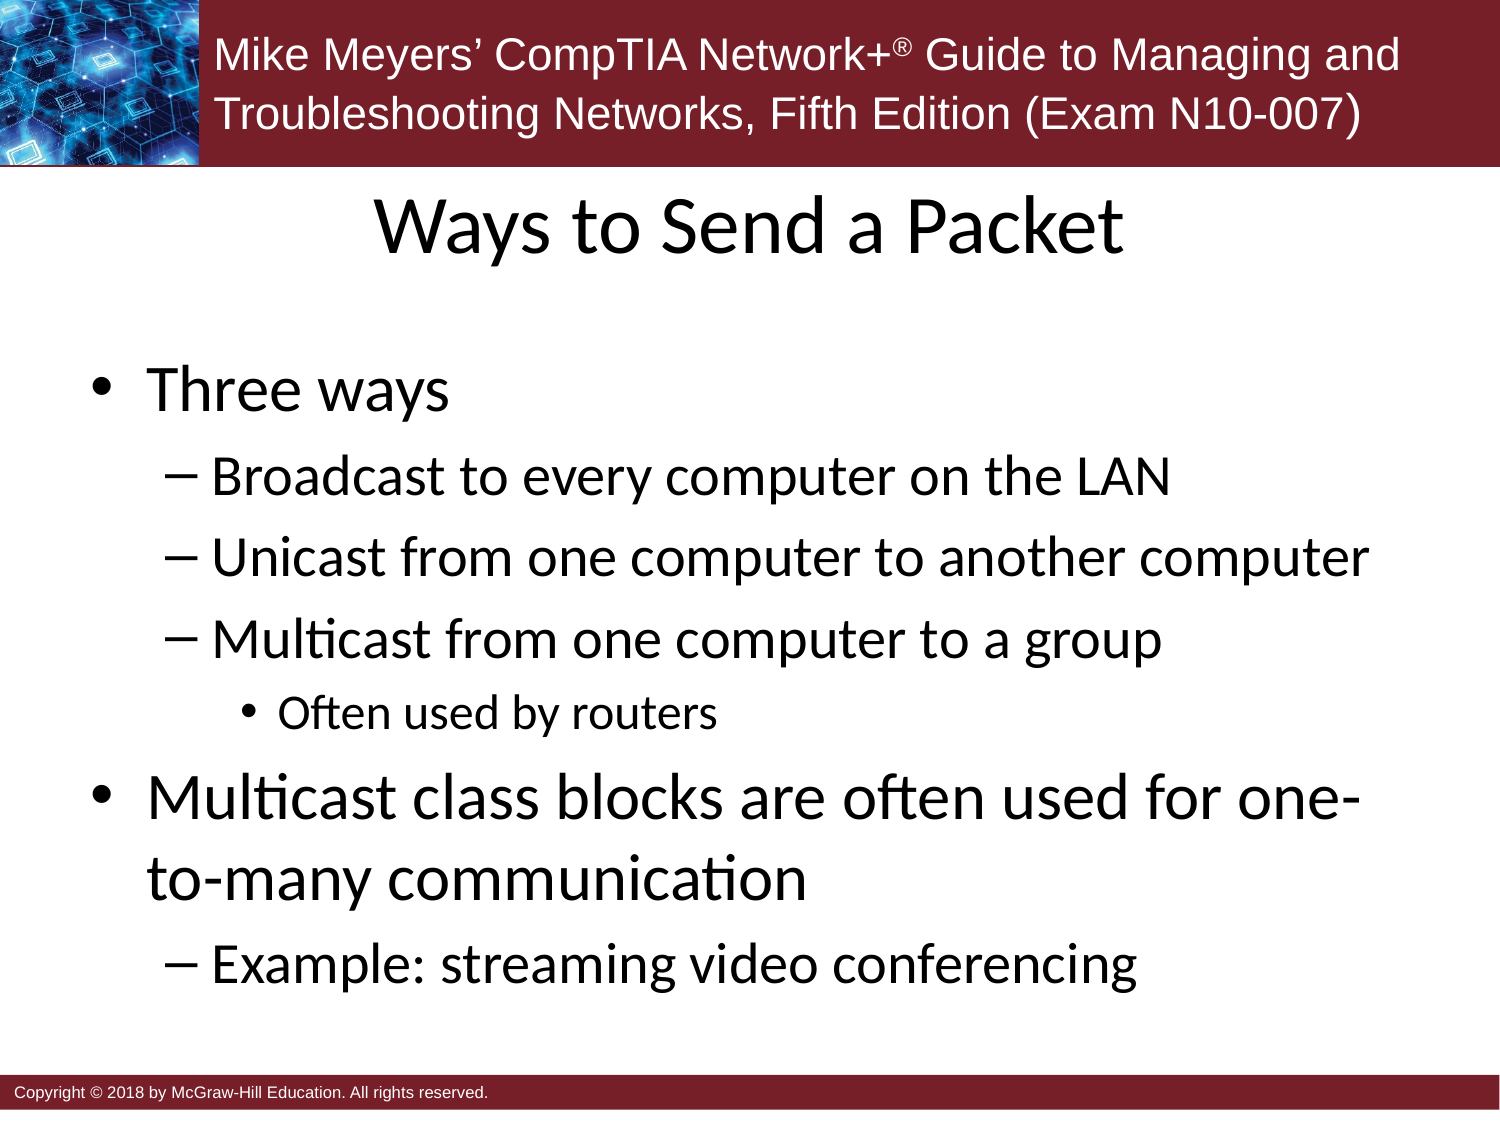

# Ways to Send a Packet
Three ways
Broadcast to every computer on the LAN
Unicast from one computer to another computer
Multicast from one computer to a group
Often used by routers
Multicast class blocks are often used for one-to-many communication
Example: streaming video conferencing